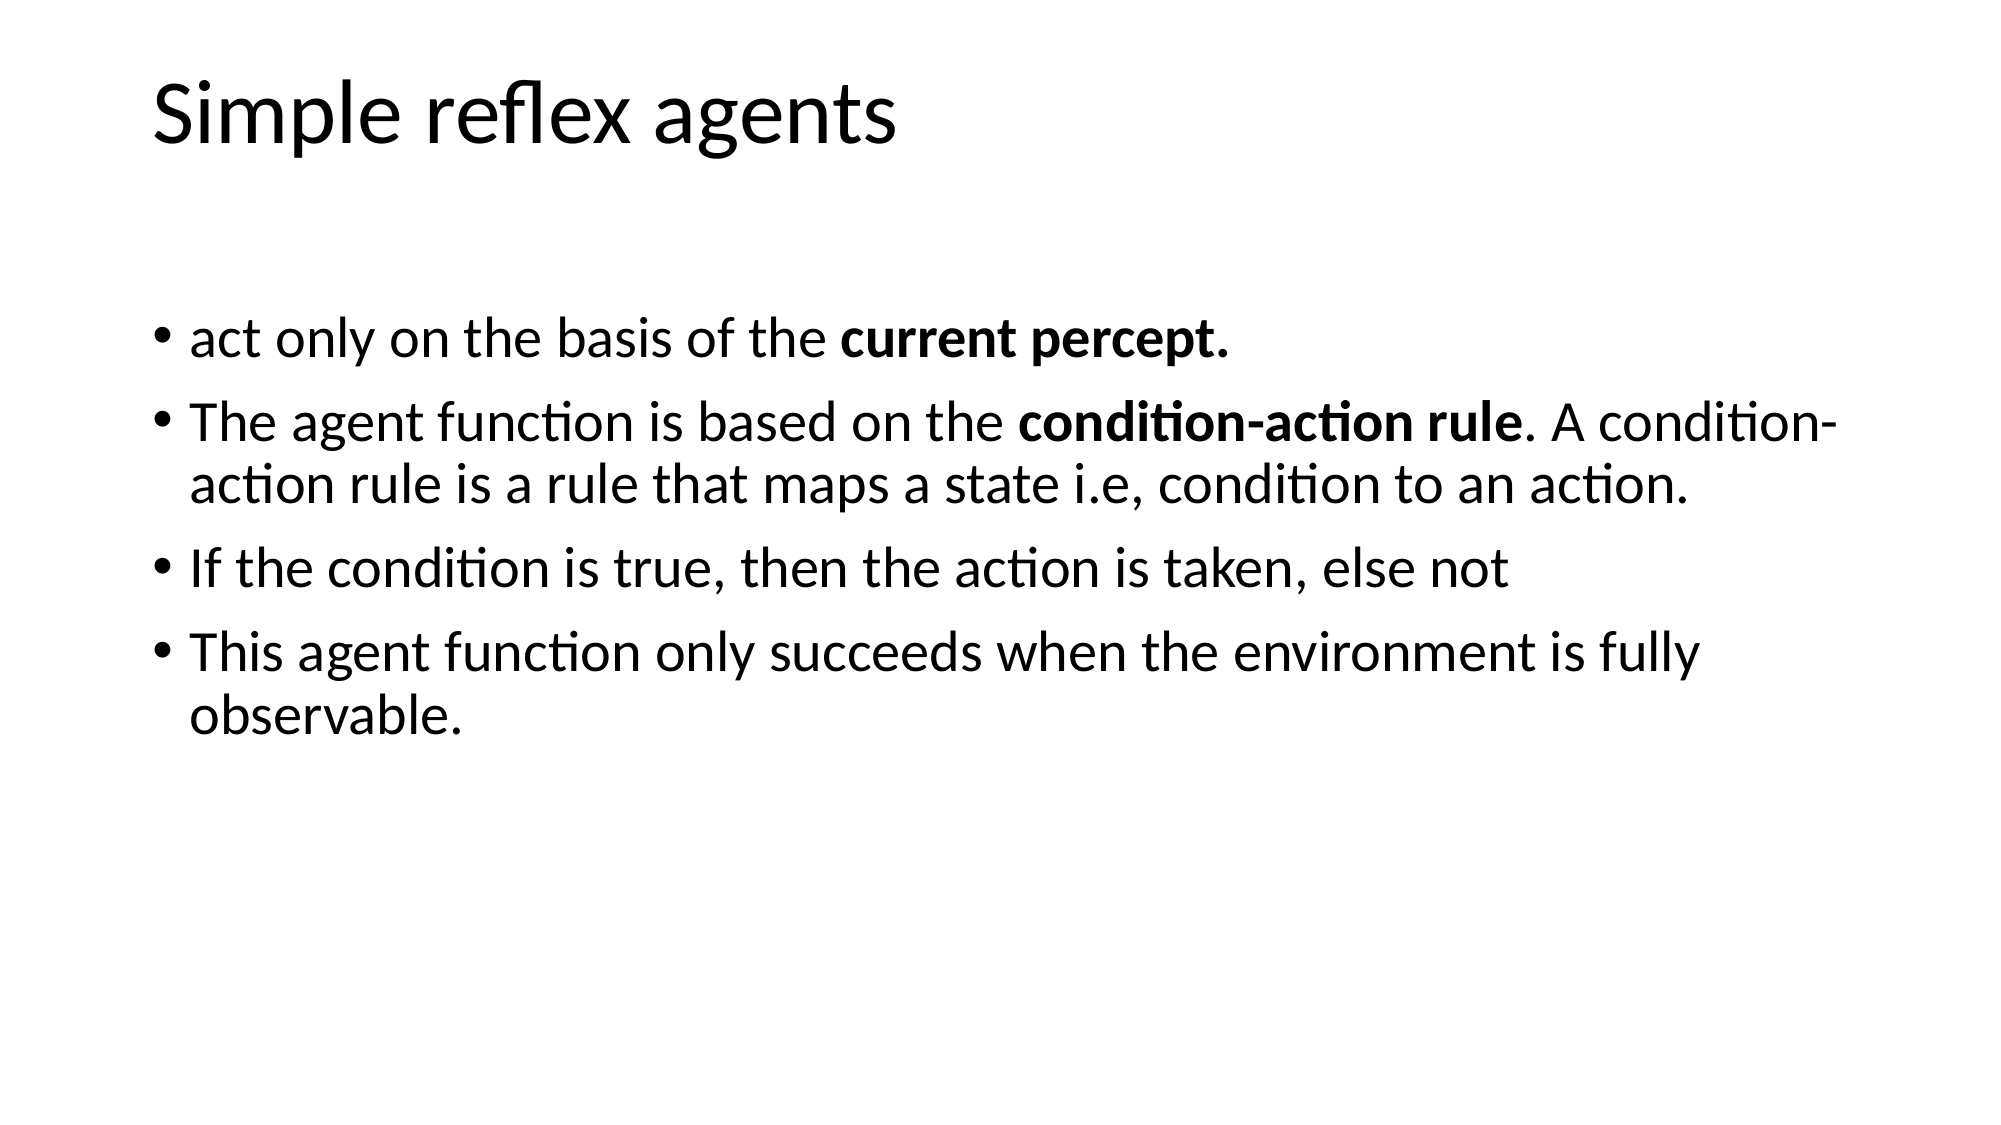

# Simple reflex agents
act only on the basis of the current percept.
The agent function is based on the condition-action rule. A condition-action rule is a rule that maps a state i.e, condition to an action.
If the condition is true, then the action is taken, else not
This agent function only succeeds when the environment is fully observable.